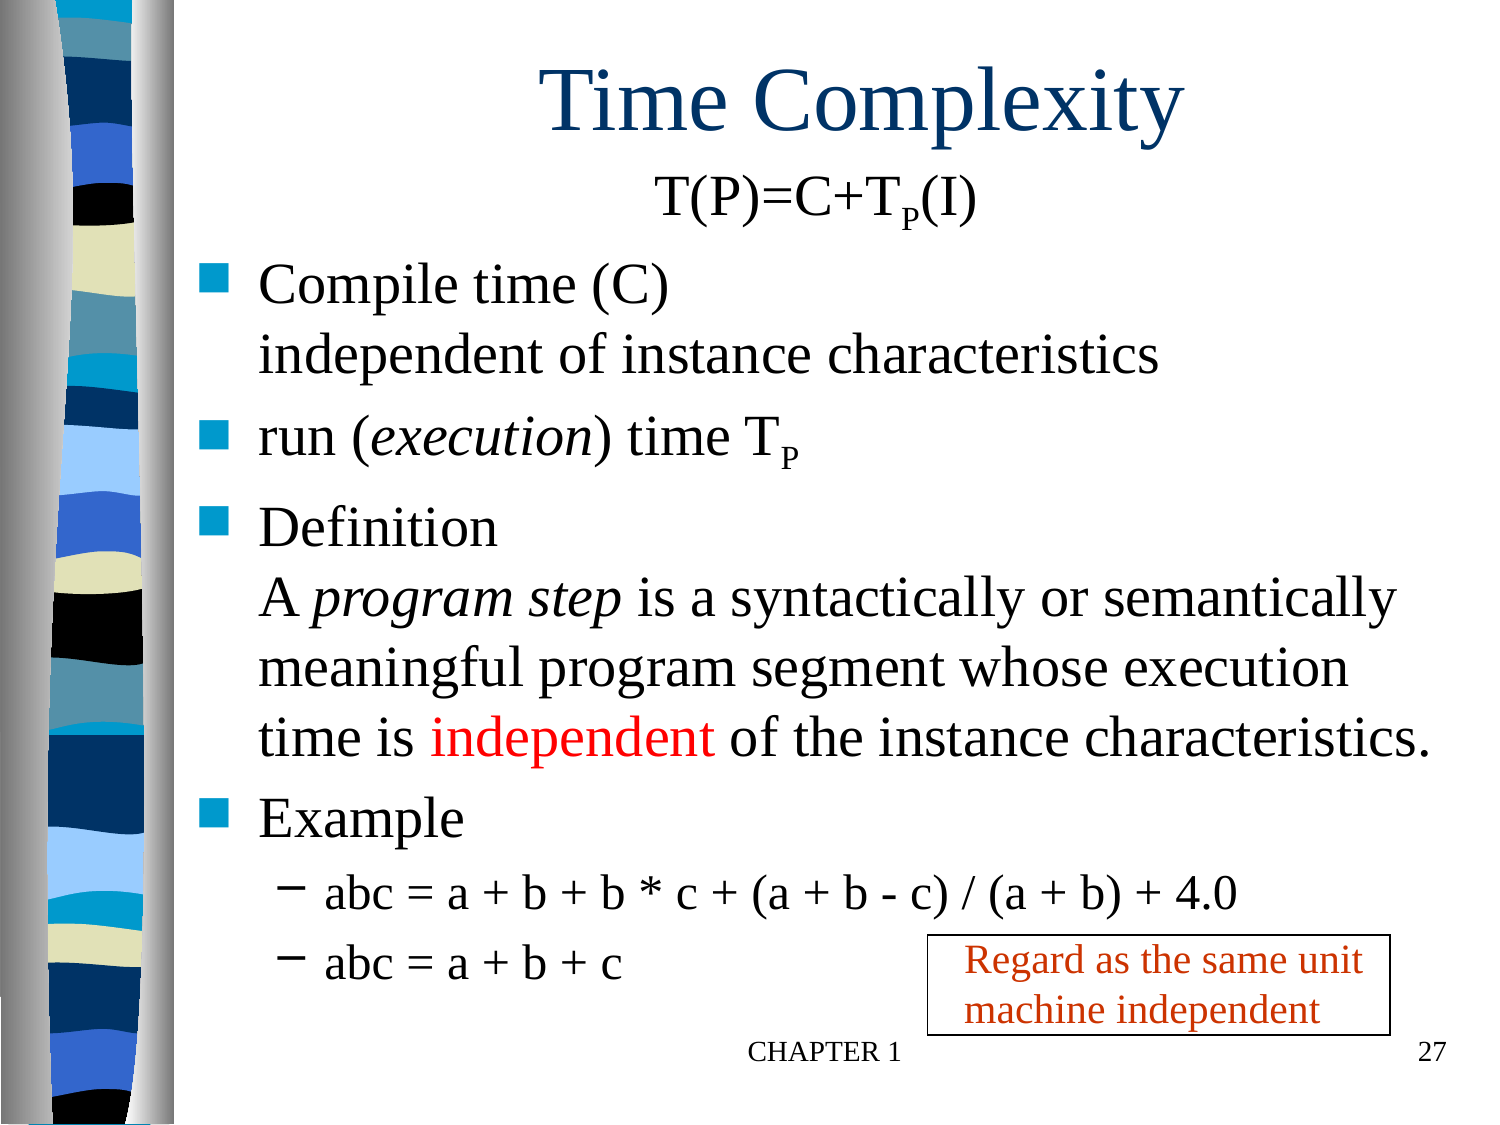

# Time Complexity
T(P)=C+TP(I)
Compile time (C)
independent of instance characteristics
run (execution) time TP
Definition
A program step is a syntactically or semantically meaningful program segment whose execution time is independent of the instance characteristics.
Example
abc = a + b + b * c + (a + b - c) / (a + b) + 4.0
abc = a + b + c

TP (n)=ca ADD(n)+cs SUB(n)+cl LDA(n)+cst STA(n)
Regard as the same unit
machine independent

CHAPTER 1
27